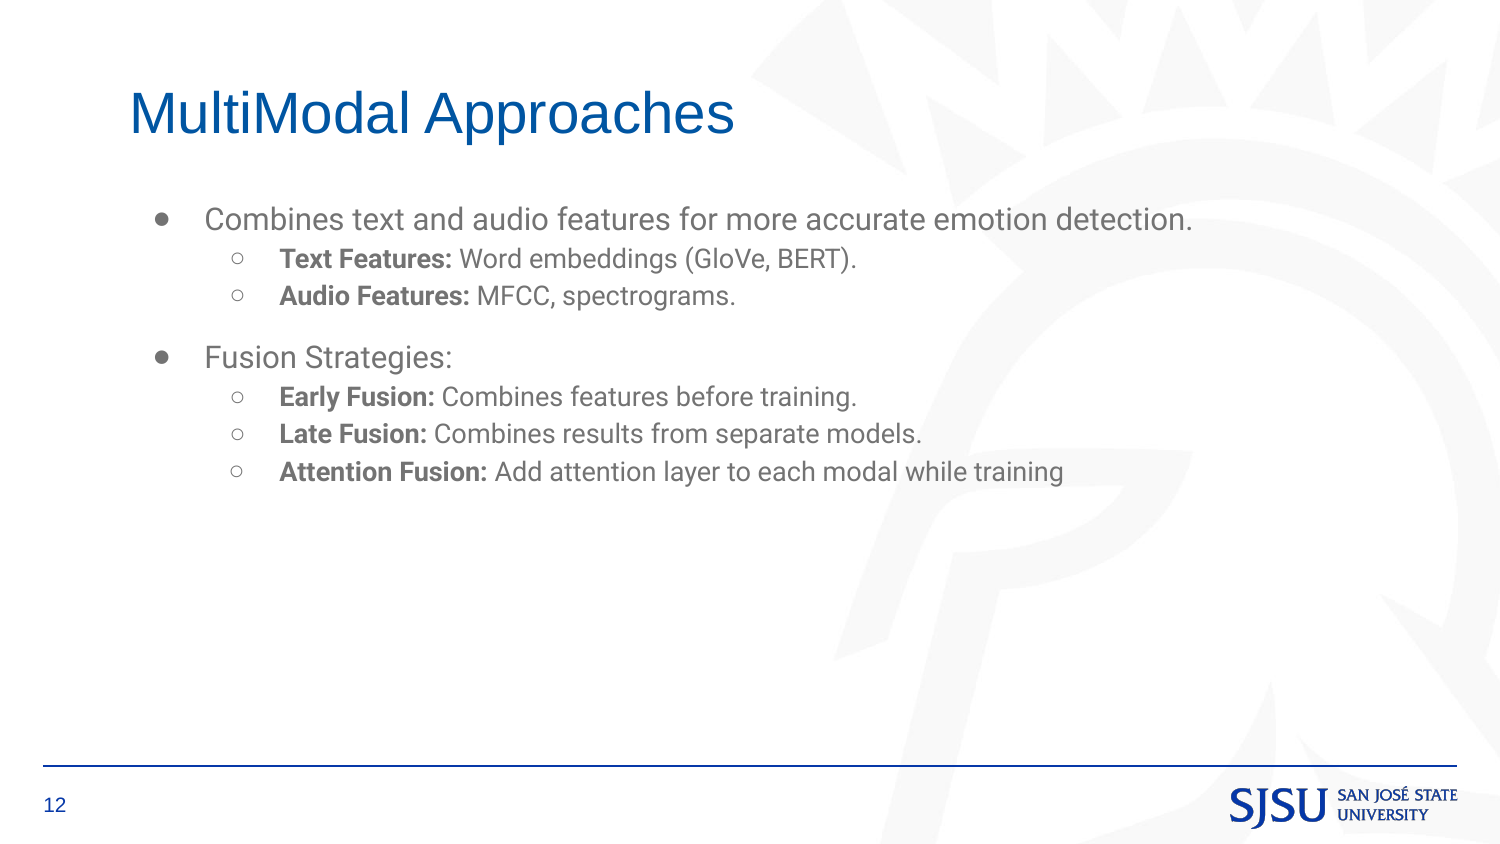

MultiModal Approaches
Combines text and audio features for more accurate emotion detection.
Text Features: Word embeddings (GloVe, BERT).
Audio Features: MFCC, spectrograms.
Fusion Strategies:
Early Fusion: Combines features before training.
Late Fusion: Combines results from separate models.
Attention Fusion: Add attention layer to each modal while training

12